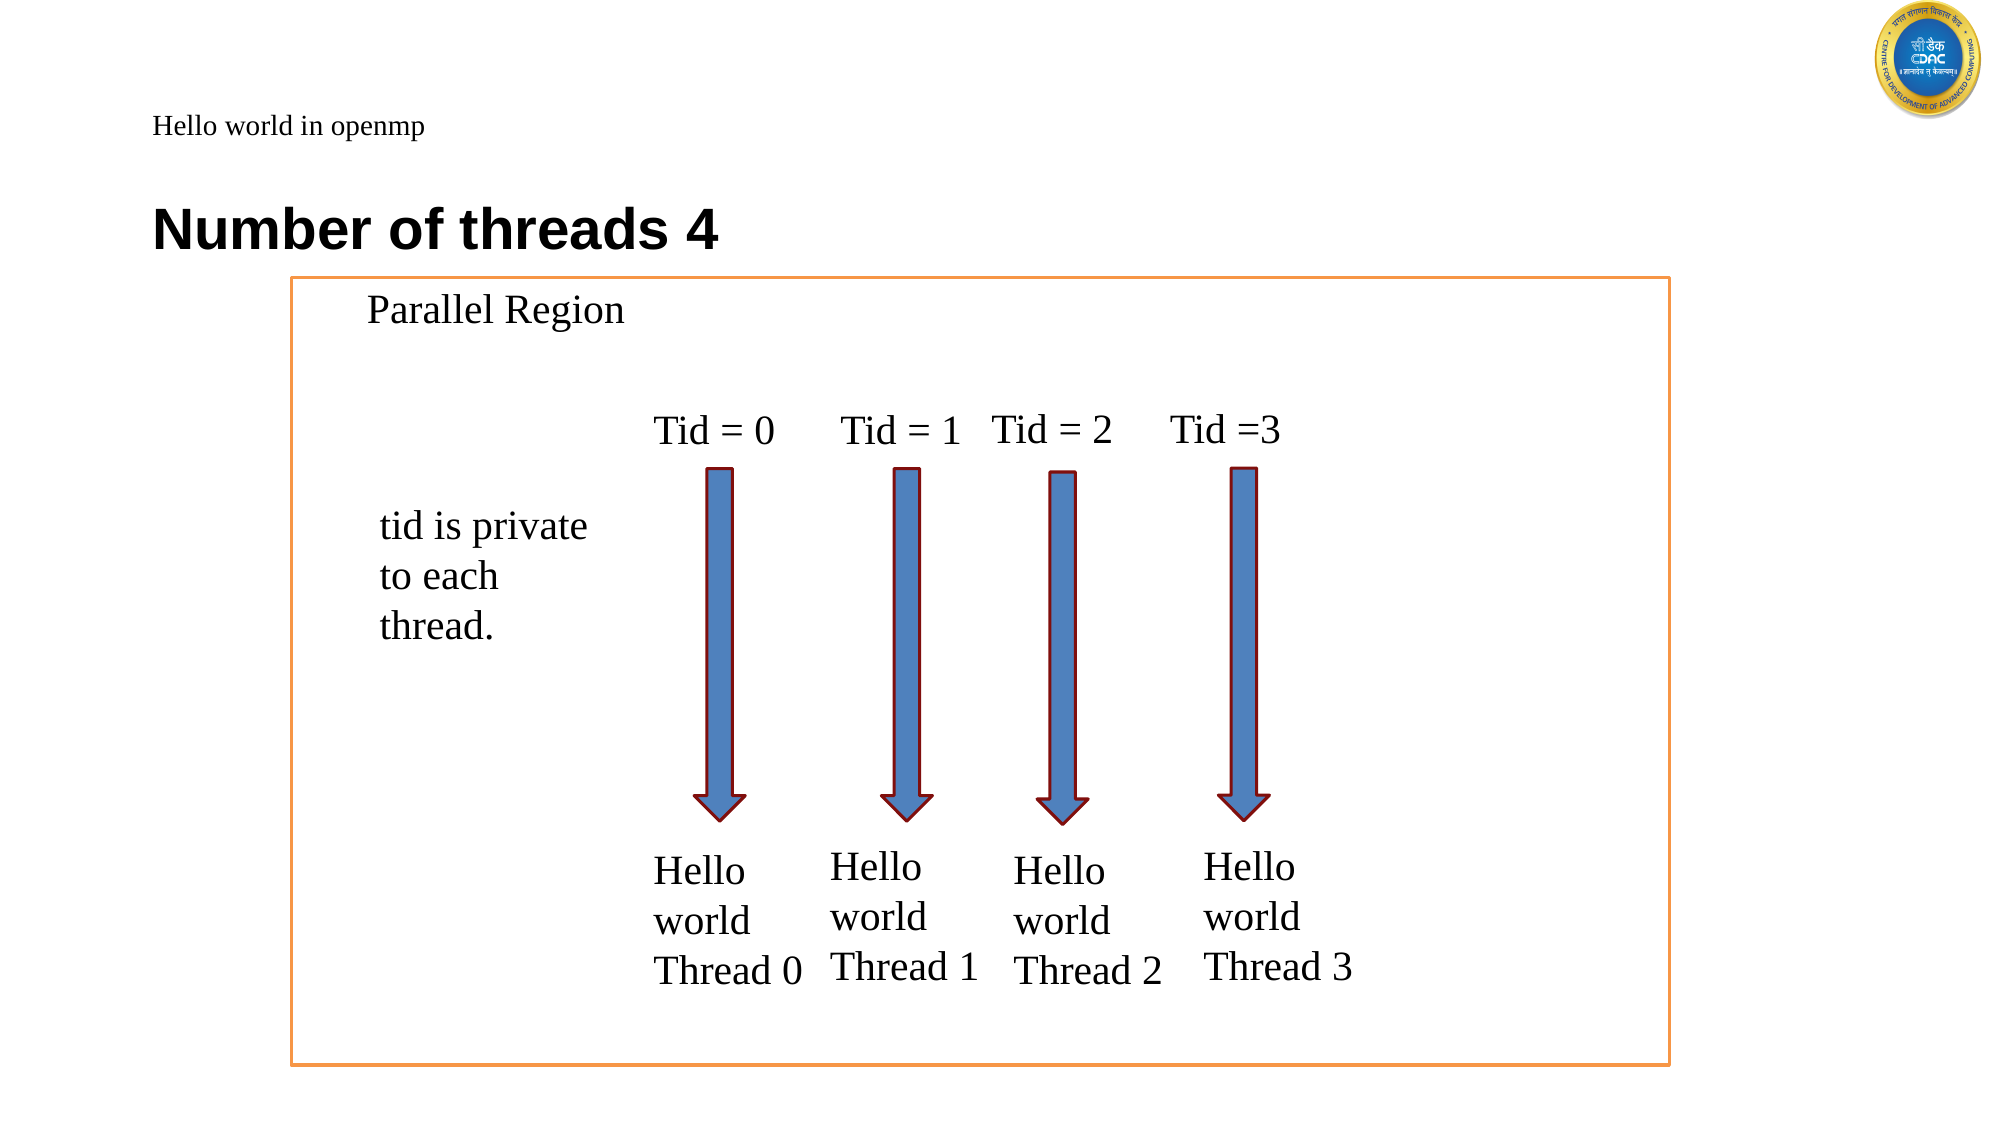

# Hello world in openmp
Number of threads 4

Parallel Region

Tid = 2
Tid =3
Tid = 0
Tid = 1

tid is private to each thread.
Hello world Thread 3
Hello world Thread 1
Hello world Thread 0
Hello world Thread 2